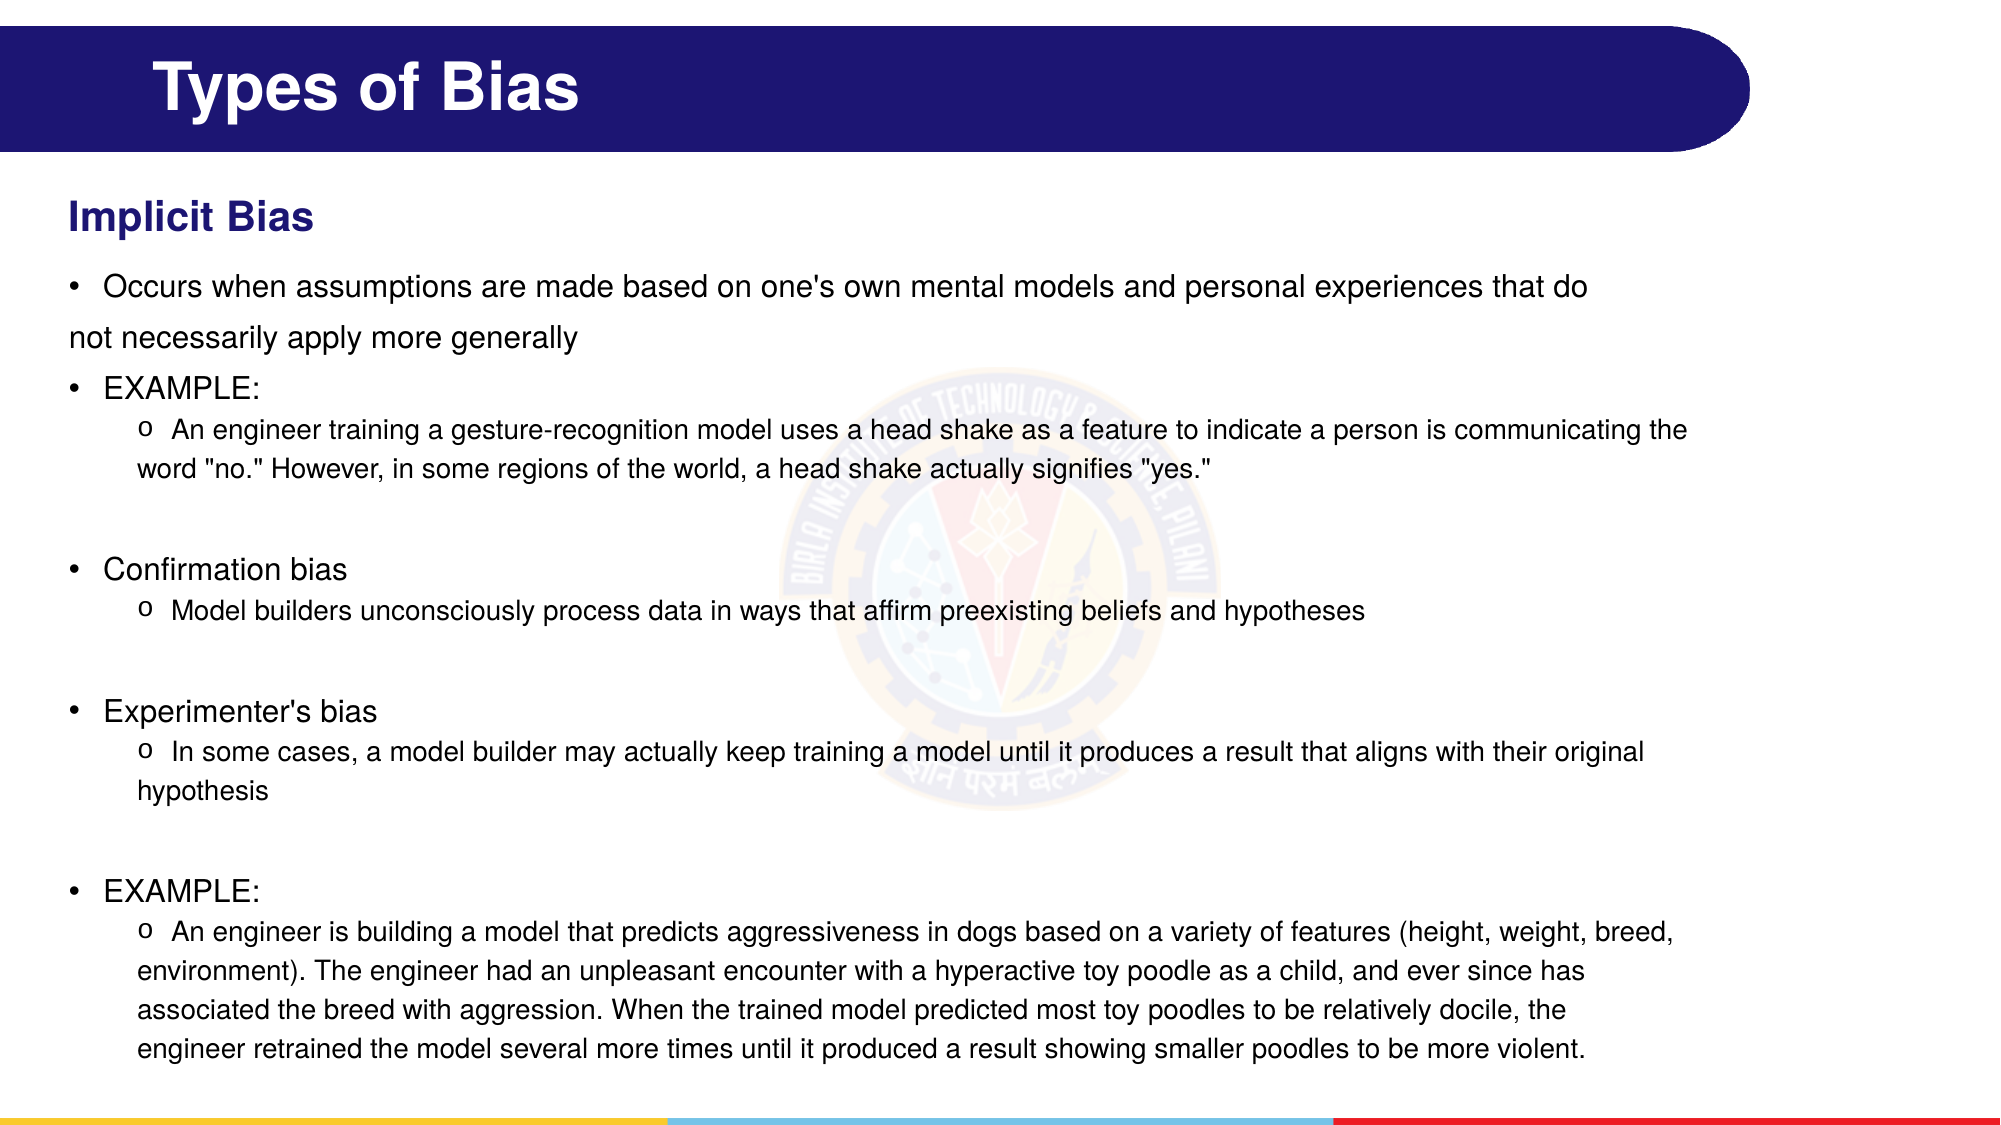

# Types of Bias
Implicit Bias

Occurs when assumptions are made based on one's own mental models and personal experiences that do
not necessarily apply more generally
EXAMPLE:
An engineer training a gesture-recognition model uses a head shake as a feature to indicate a person is communicating the
word "no." However, in some regions of the world, a head shake actually signifies "yes."

Confirmation bias
Model builders unconsciously process data in ways that affirm preexisting beliefs and hypotheses

Experimenter's bias
In some cases, a model builder may actually keep training a model until it produces a result that aligns with their original
hypothesis

EXAMPLE:
An engineer is building a model that predicts aggressiveness in dogs based on a variety of features (height, weight, breed,
environment). The engineer had an unpleasant encounter with a hyperactive toy poodle as a child, and ever since has
associated the breed with aggression. When the trained model predicted most toy poodles to be relatively docile, the
engineer retrained the model several more times until it produced a result showing smaller poodles to be more violent.